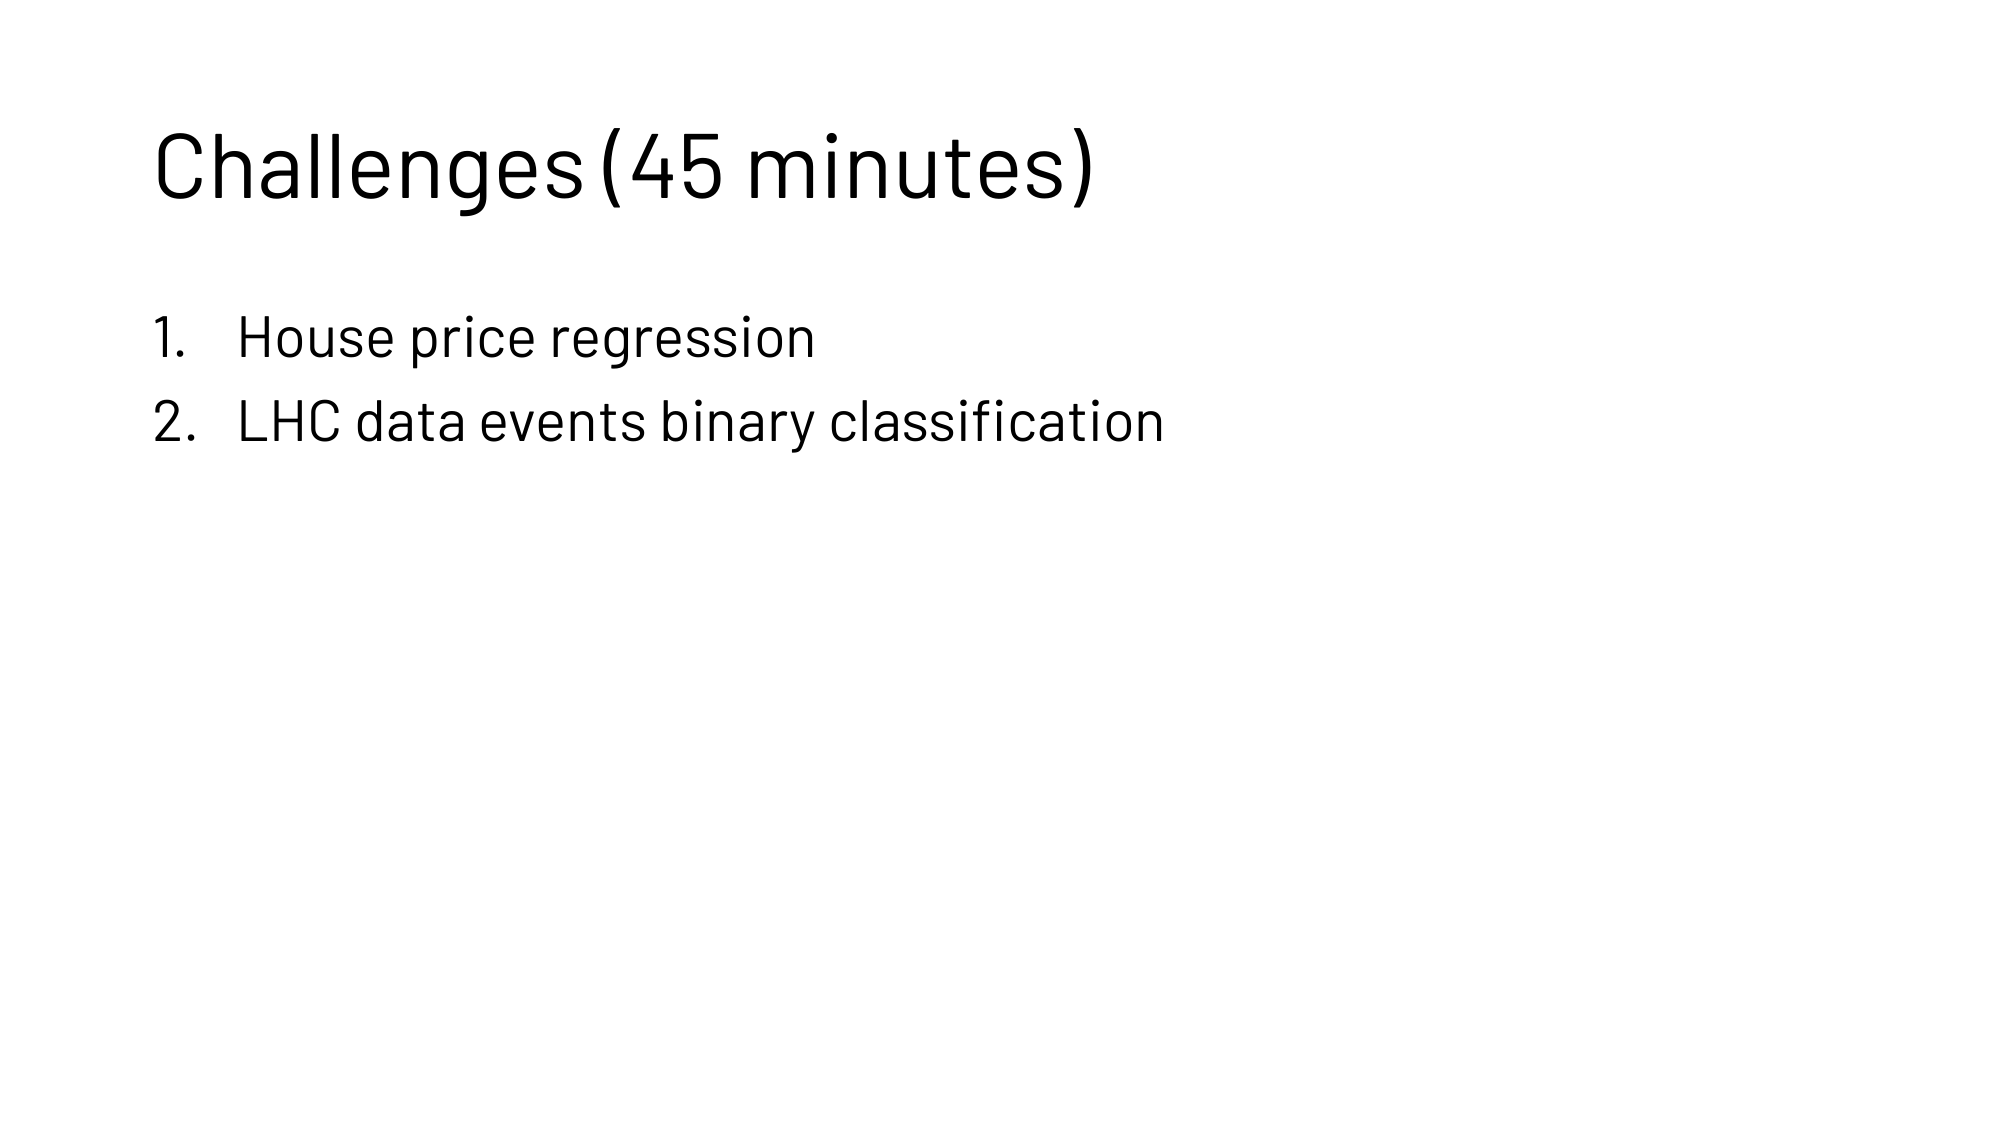

# Challenges (45 minutes)
House price regression
LHC data events binary classification